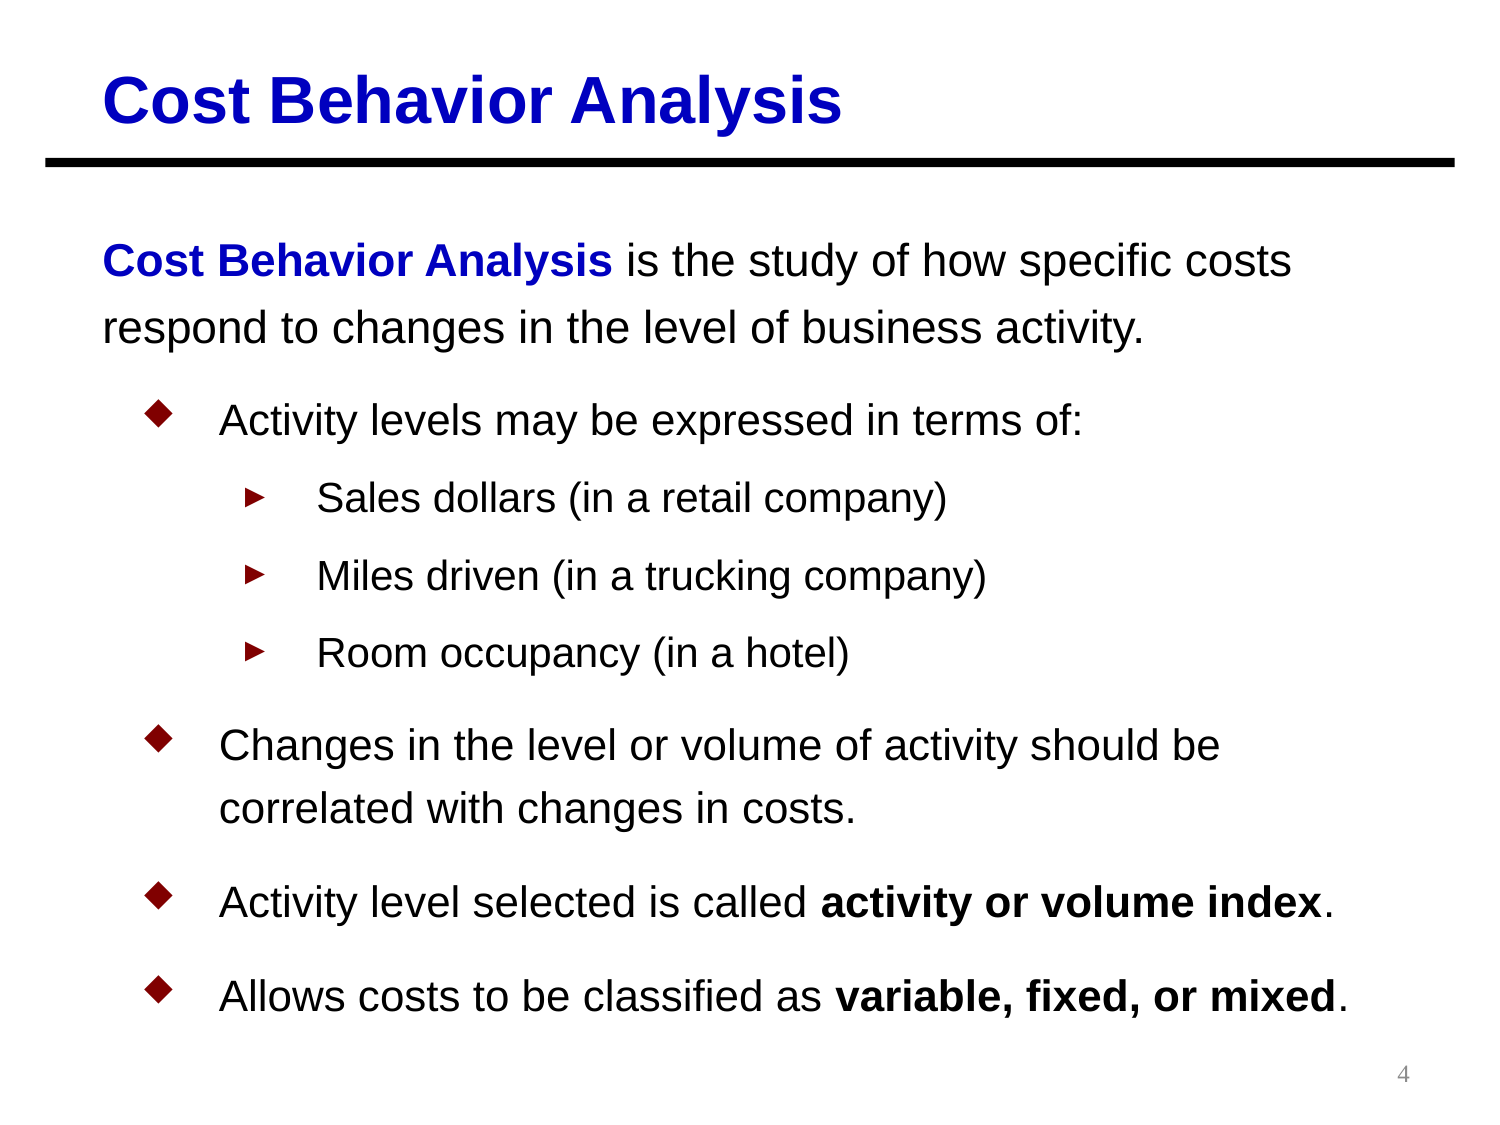

Cost Behavior Analysis

Cost Behavior Analysis is the study of how specific costs respond to changes in the level of business activity.
Activity levels may be expressed in terms of:
Sales dollars (in a retail company)
Miles driven (in a trucking company)
Room occupancy (in a hotel)
Changes in the level or volume of activity should be correlated with changes in costs.
Activity level selected is called activity or volume index.
Allows costs to be classified as variable, fixed, or mixed.

4